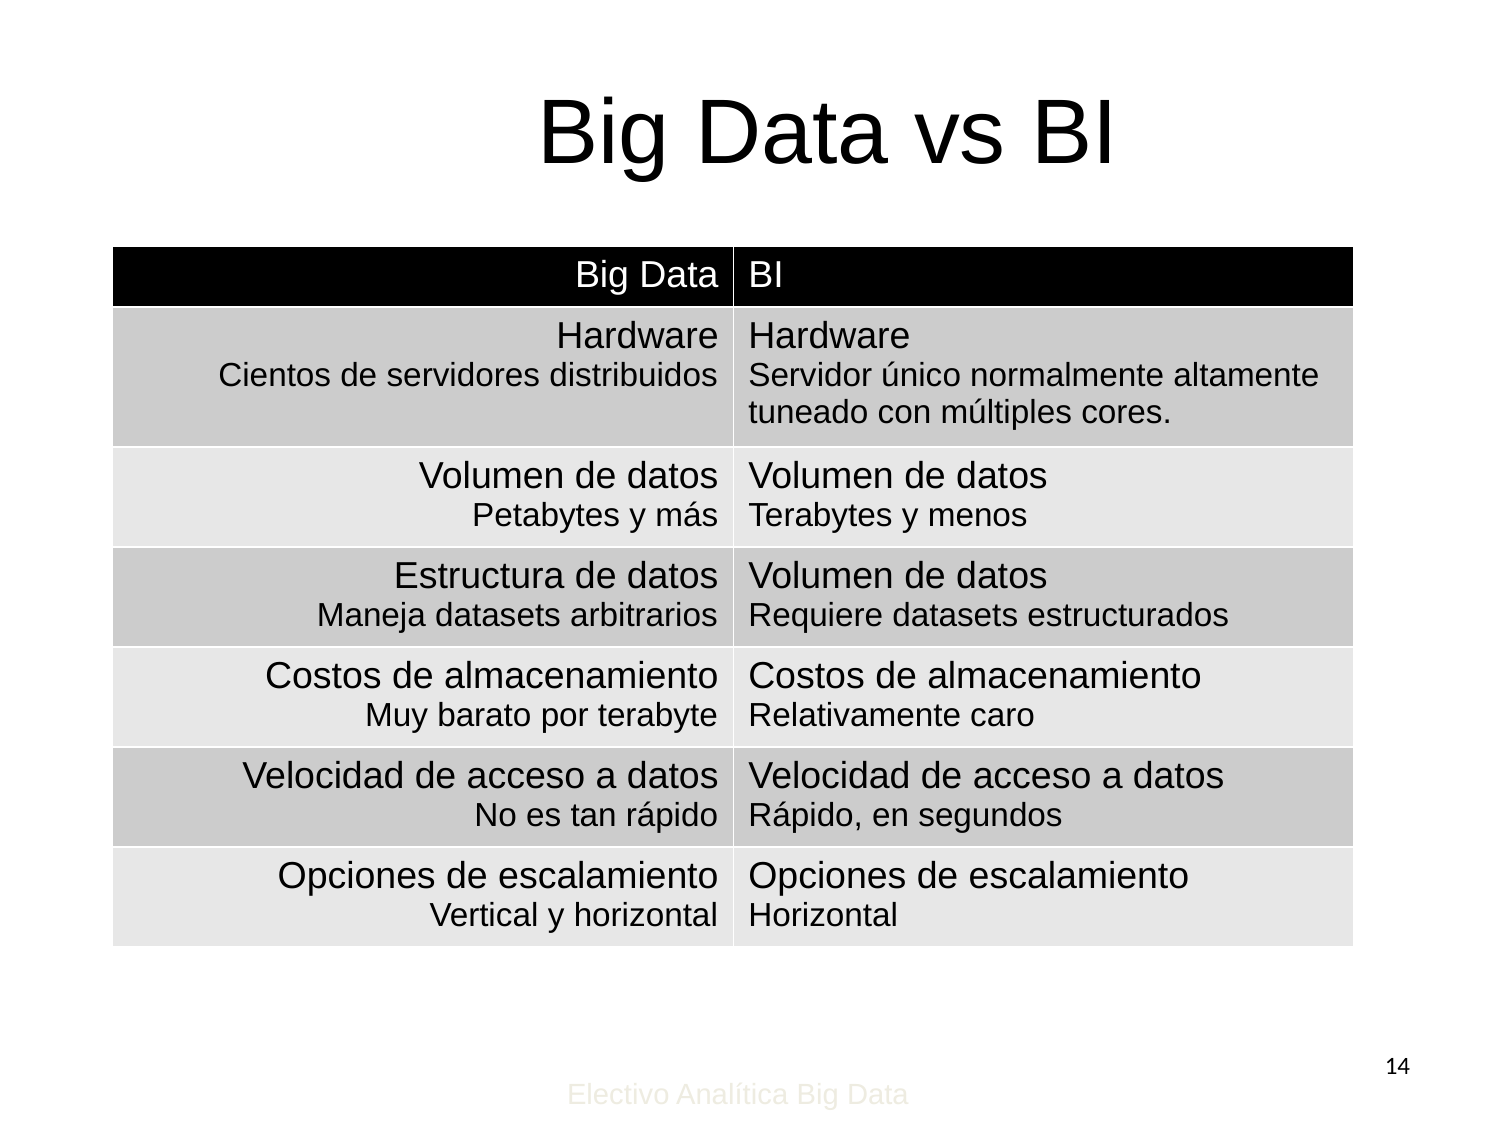

# Big Data vs BI
| Big Data | BI |
| --- | --- |
| Hardware Cientos de servidores distribuidos | Hardware Servidor único normalmente altamente tuneado con múltiples cores. |
| Volumen de datos Petabytes y más | Volumen de datos Terabytes y menos |
| Estructura de datos Maneja datasets arbitrarios | Volumen de datos Requiere datasets estructurados |
| Costos de almacenamiento Muy barato por terabyte | Costos de almacenamiento Relativamente caro |
| Velocidad de acceso a datos No es tan rápido | Velocidad de acceso a datos Rápido, en segundos |
| Opciones de escalamiento Vertical y horizontal | Opciones de escalamiento Horizontal |
14
14
Electivo Analítica Big Data